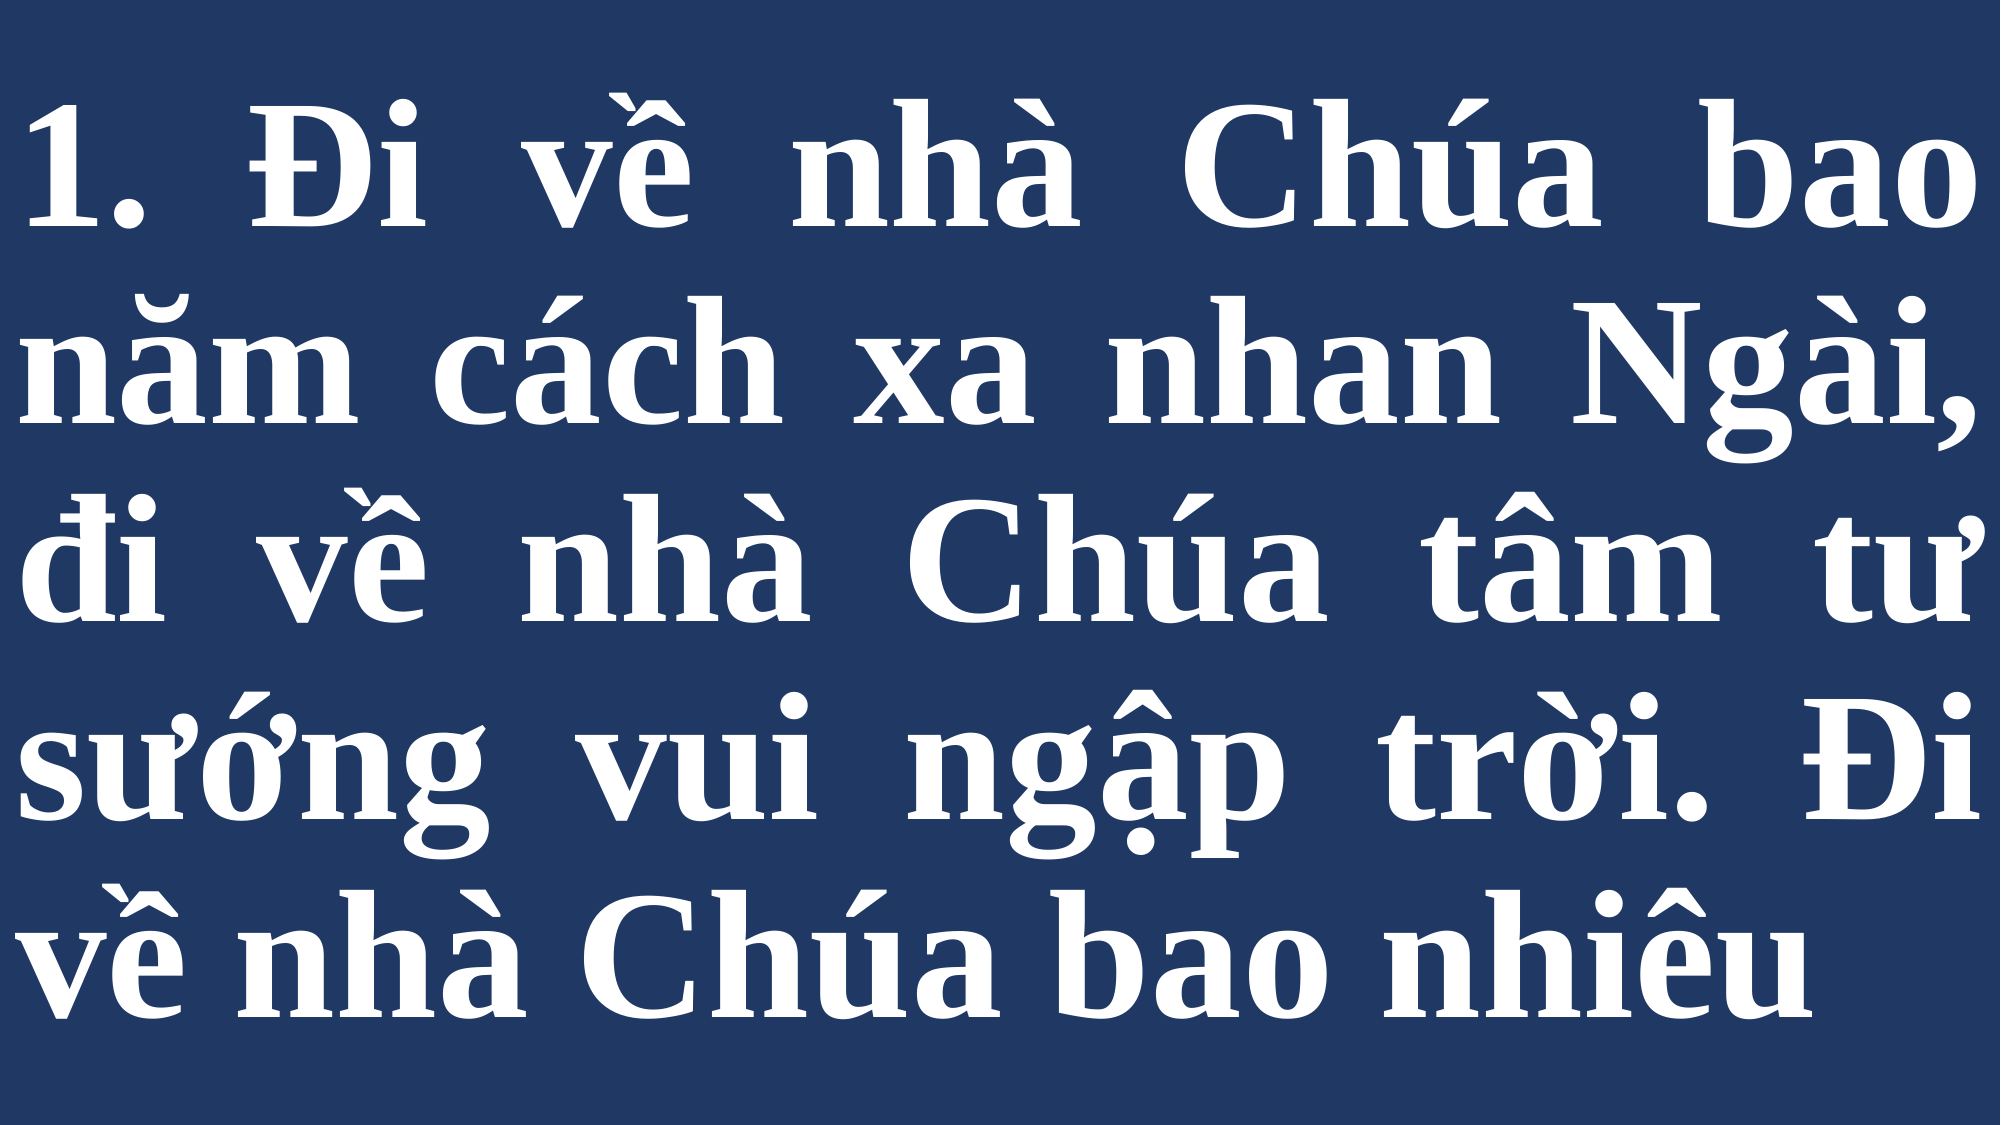

# 1. Đi về nhà Chúa bao năm cách xa nhan Ngài, đi về nhà Chúa tâm tư sướng vui ngập trời. Đi về nhà Chúa bao nhiêu